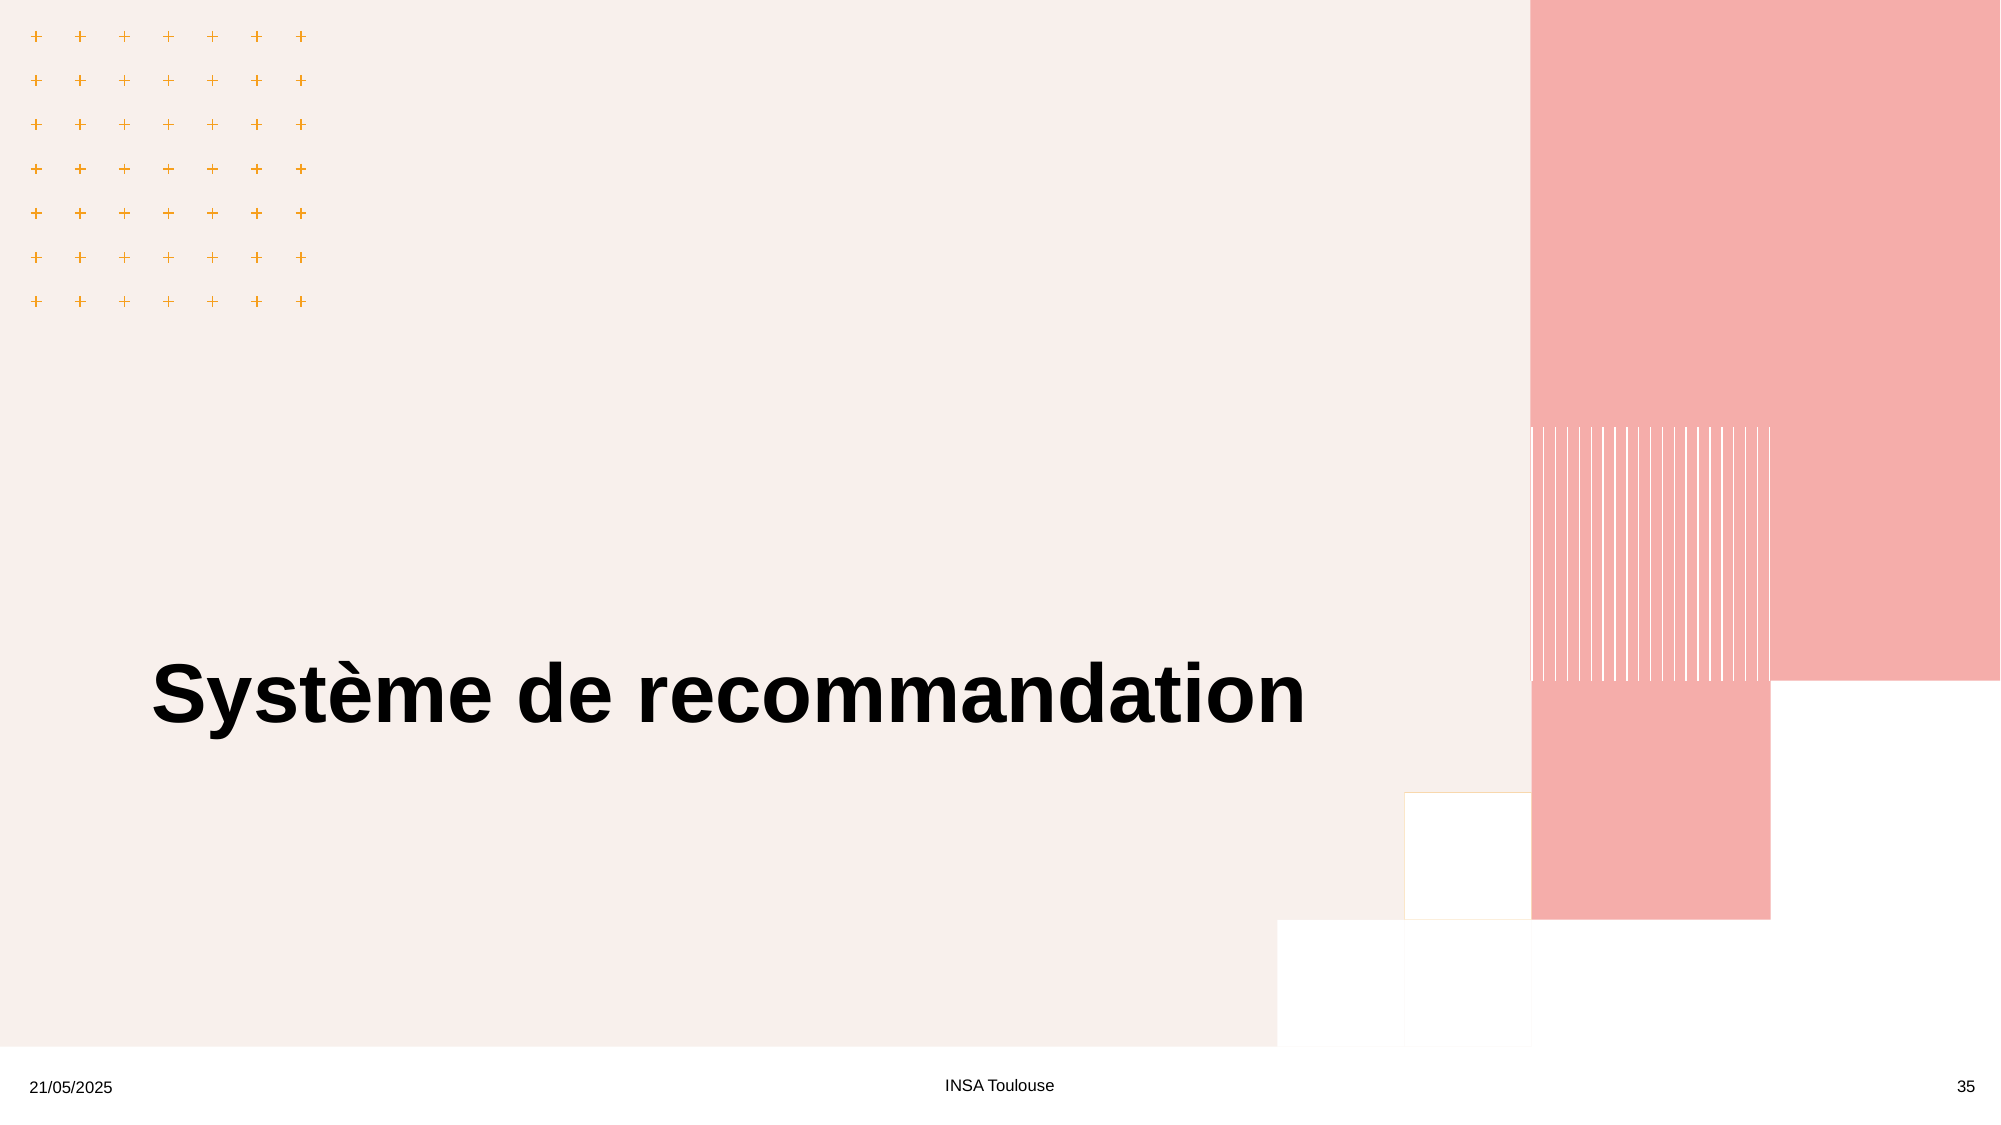

# Système de recommandation

INSA Toulouse
35
21/05/2025